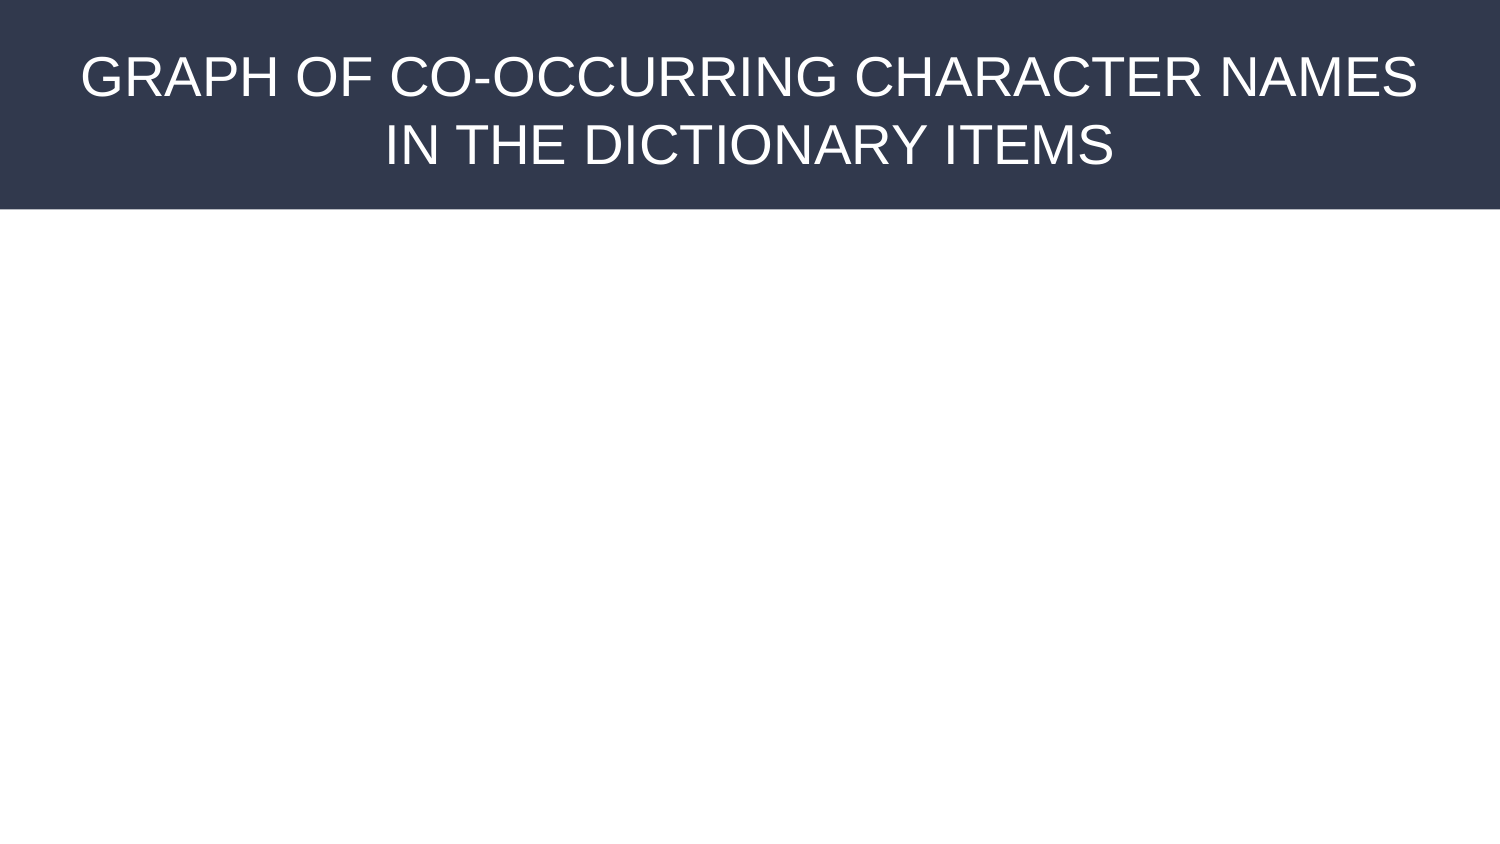

# GRAPH OF CO-OCCURRING CHARACTER NAMES IN THE DICTIONARY ITEMS